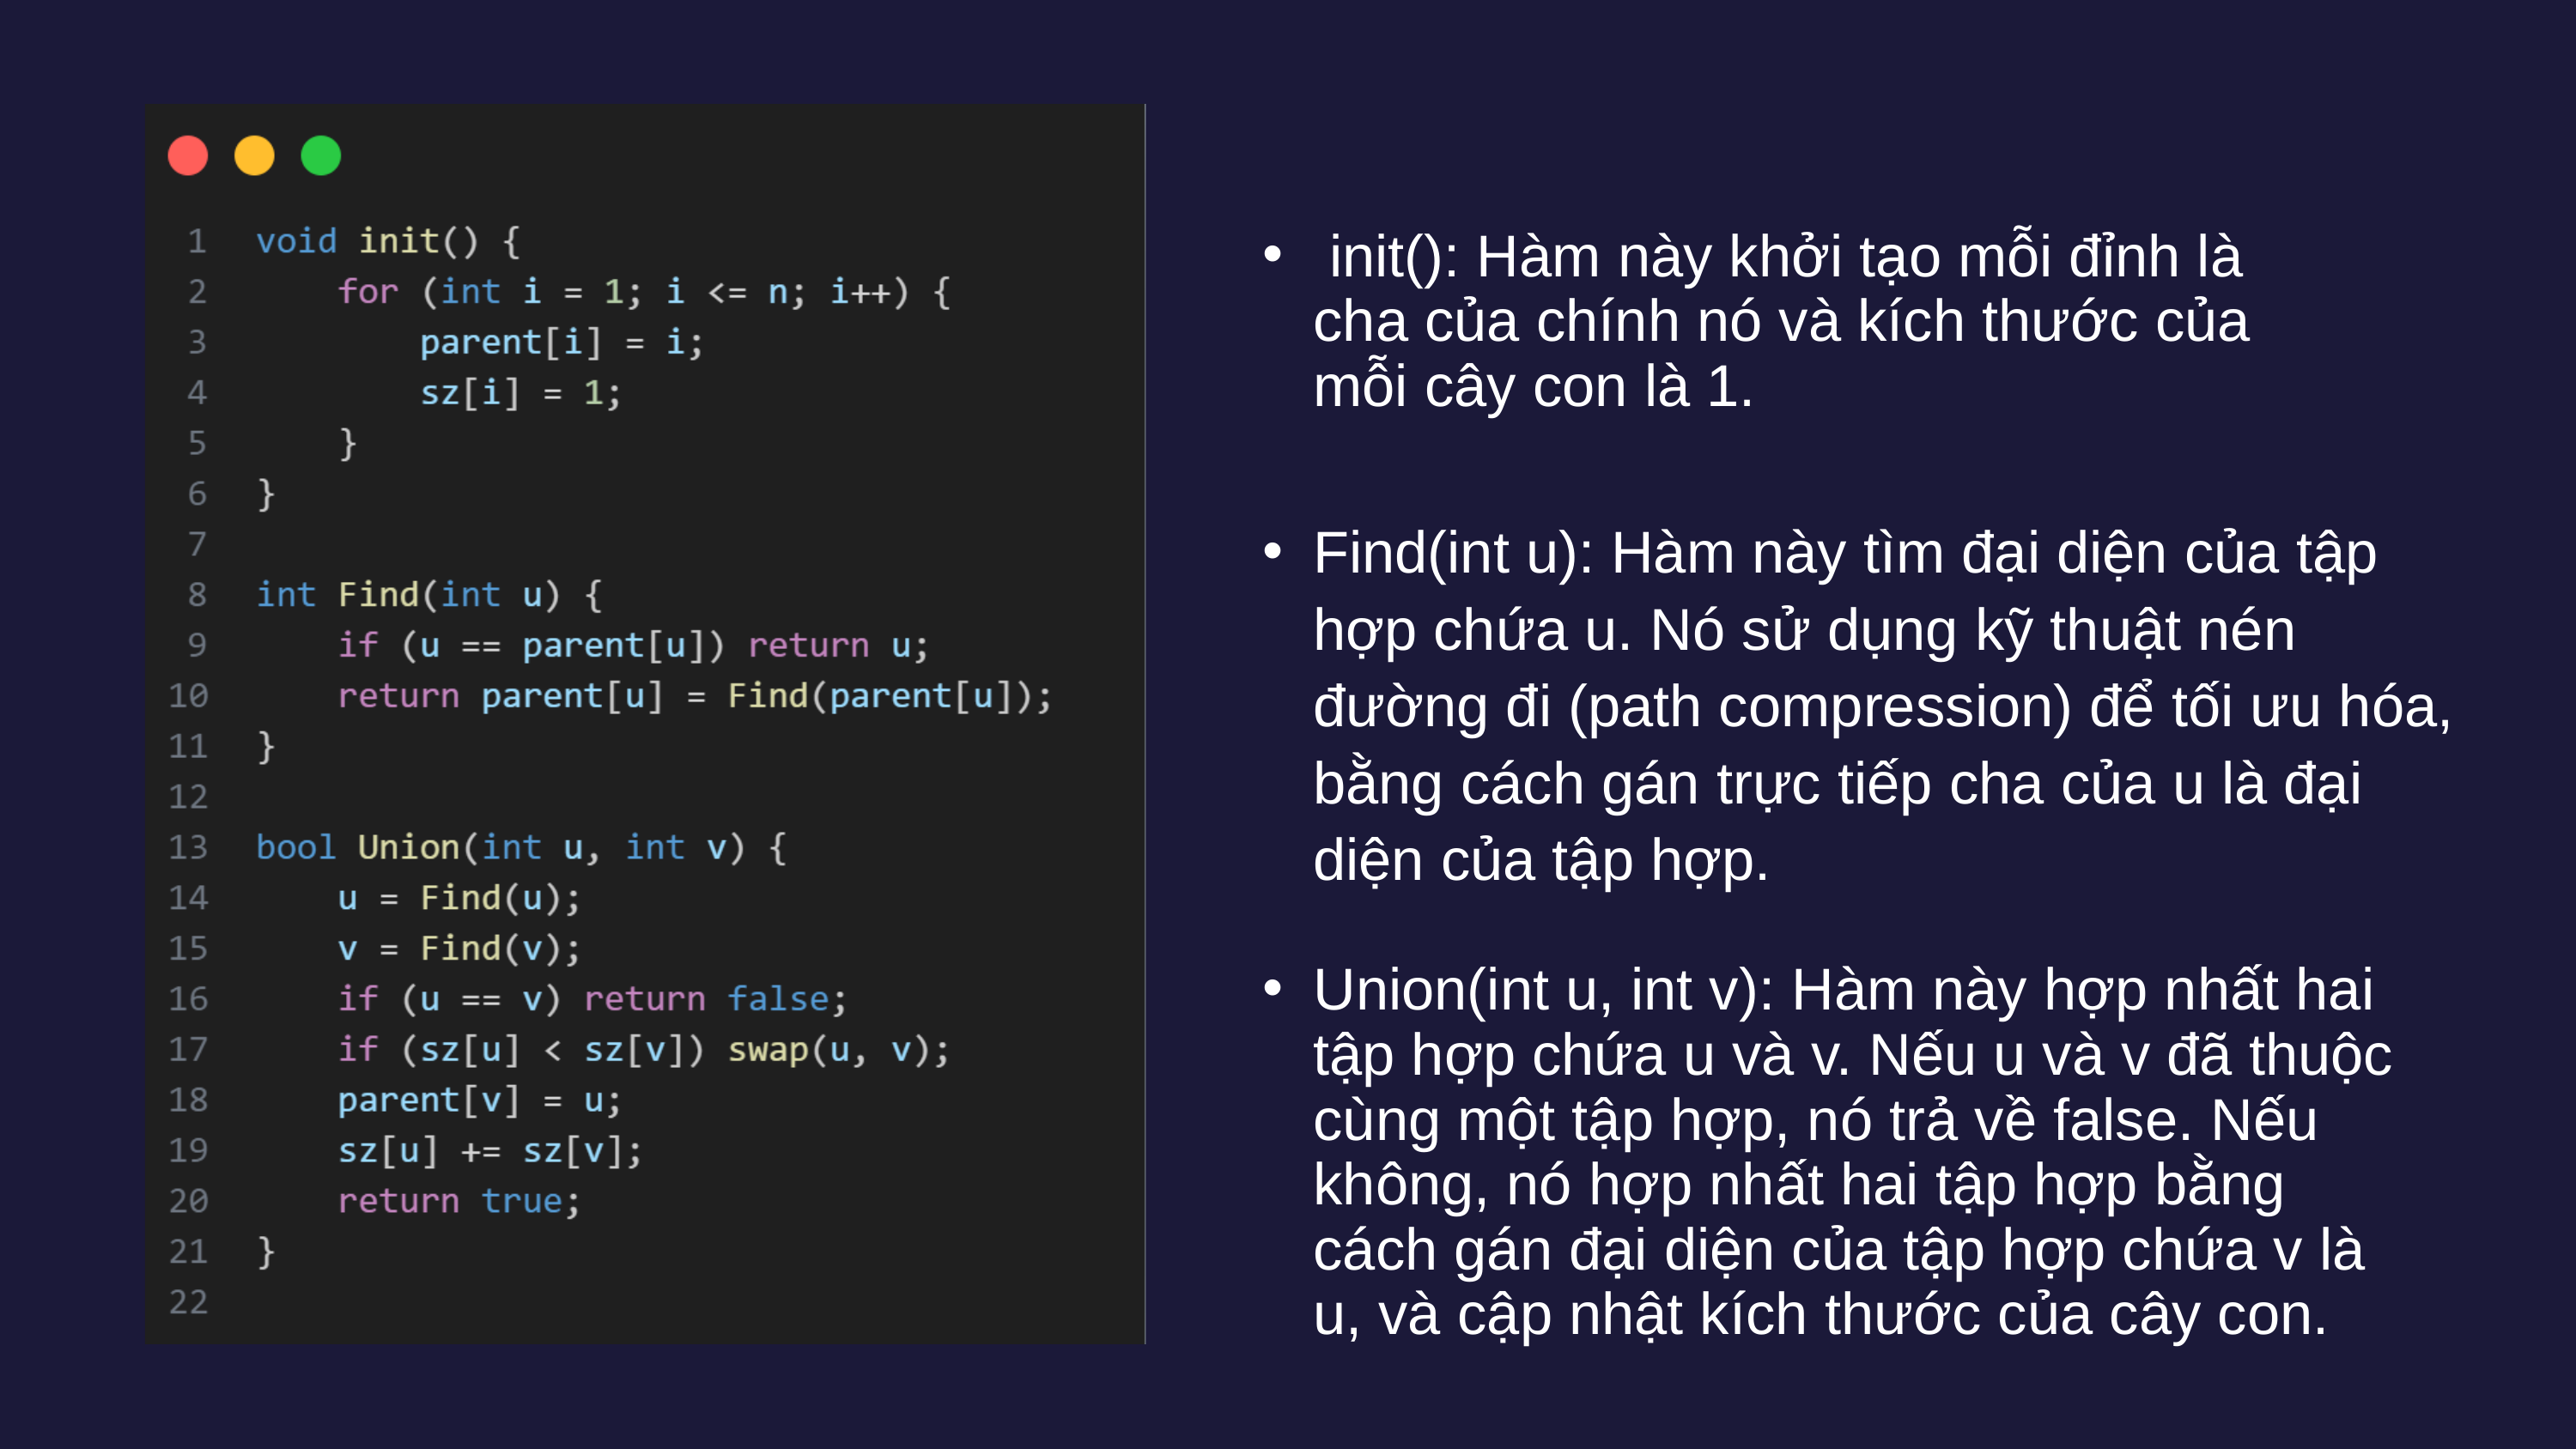

init(): Hàm này khởi tạo mỗi đỉnh là cha của chính nó và kích thước của mỗi cây con là 1.
Find(int u): Hàm này tìm đại diện của tập hợp chứa u. Nó sử dụng kỹ thuật nén đường đi (path compression) để tối ưu hóa, bằng cách gán trực tiếp cha của u là đại diện của tập hợp.
Union(int u, int v): Hàm này hợp nhất hai tập hợp chứa u và v. Nếu u và v đã thuộc cùng một tập hợp, nó trả về false. Nếu không, nó hợp nhất hai tập hợp bằng cách gán đại diện của tập hợp chứa v là u, và cập nhật kích thước của cây con.